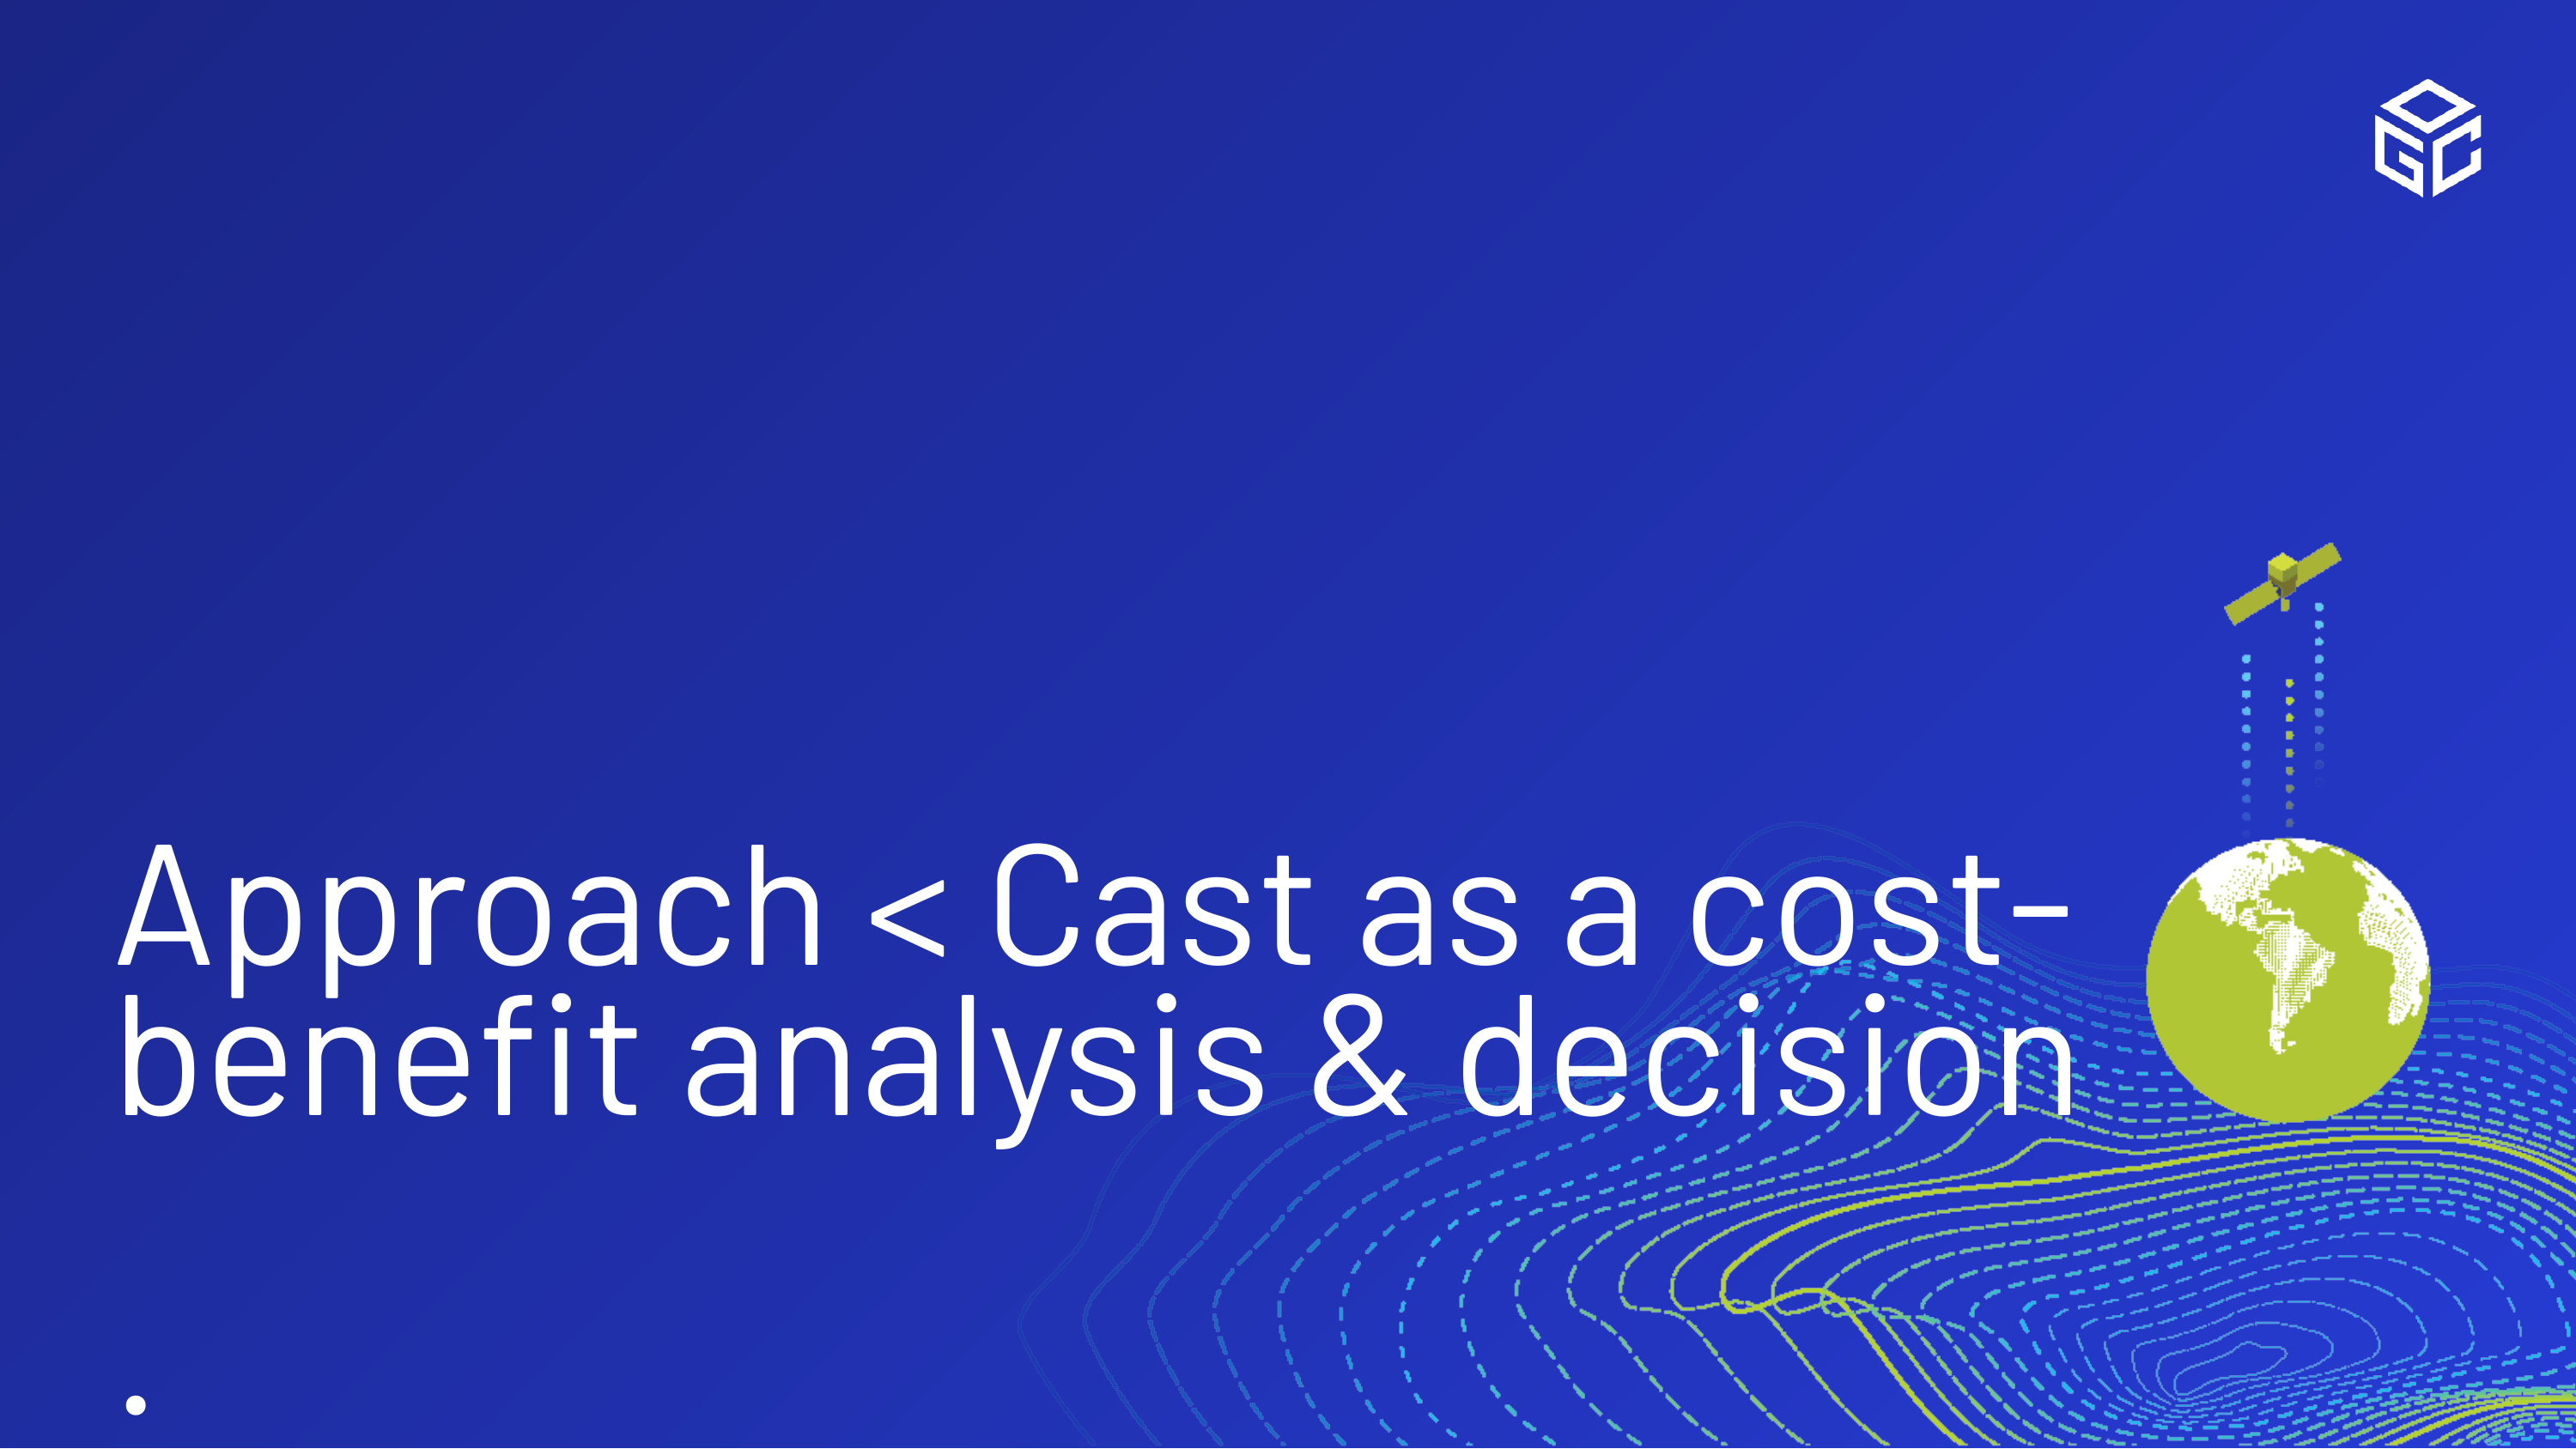

# Approach < Cast as a cost-benefit analysis & decision .